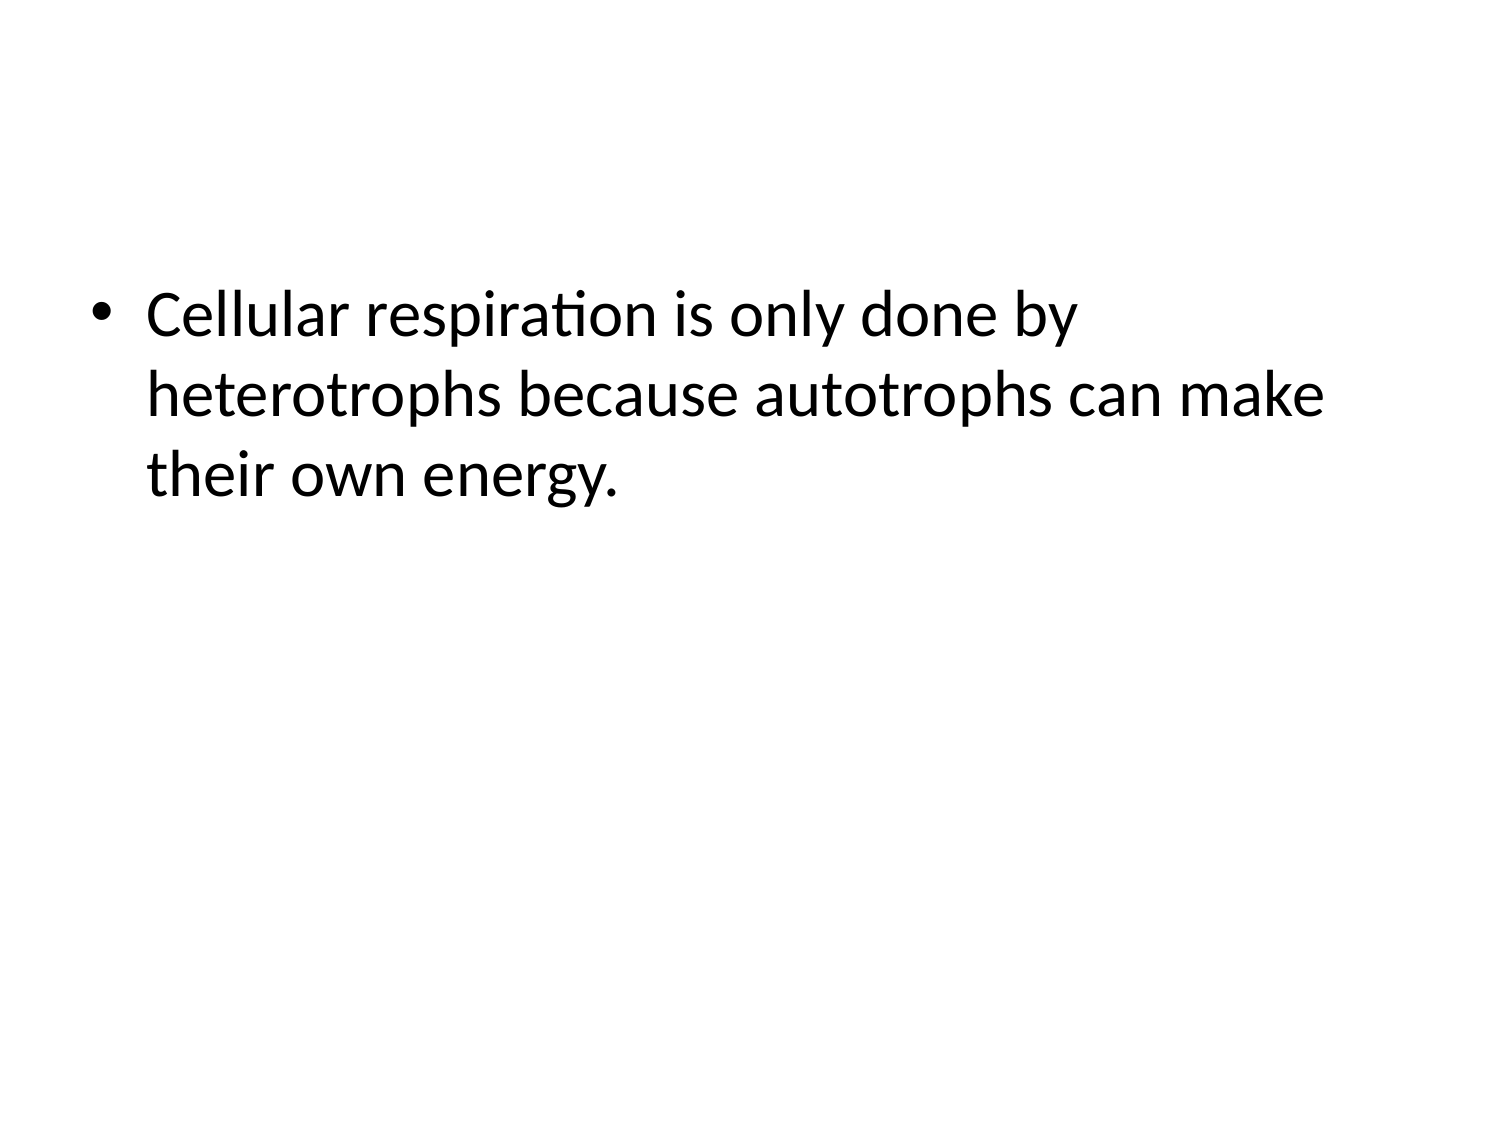

#
Cellular respiration is only done by heterotrophs because autotrophs can make their own energy.